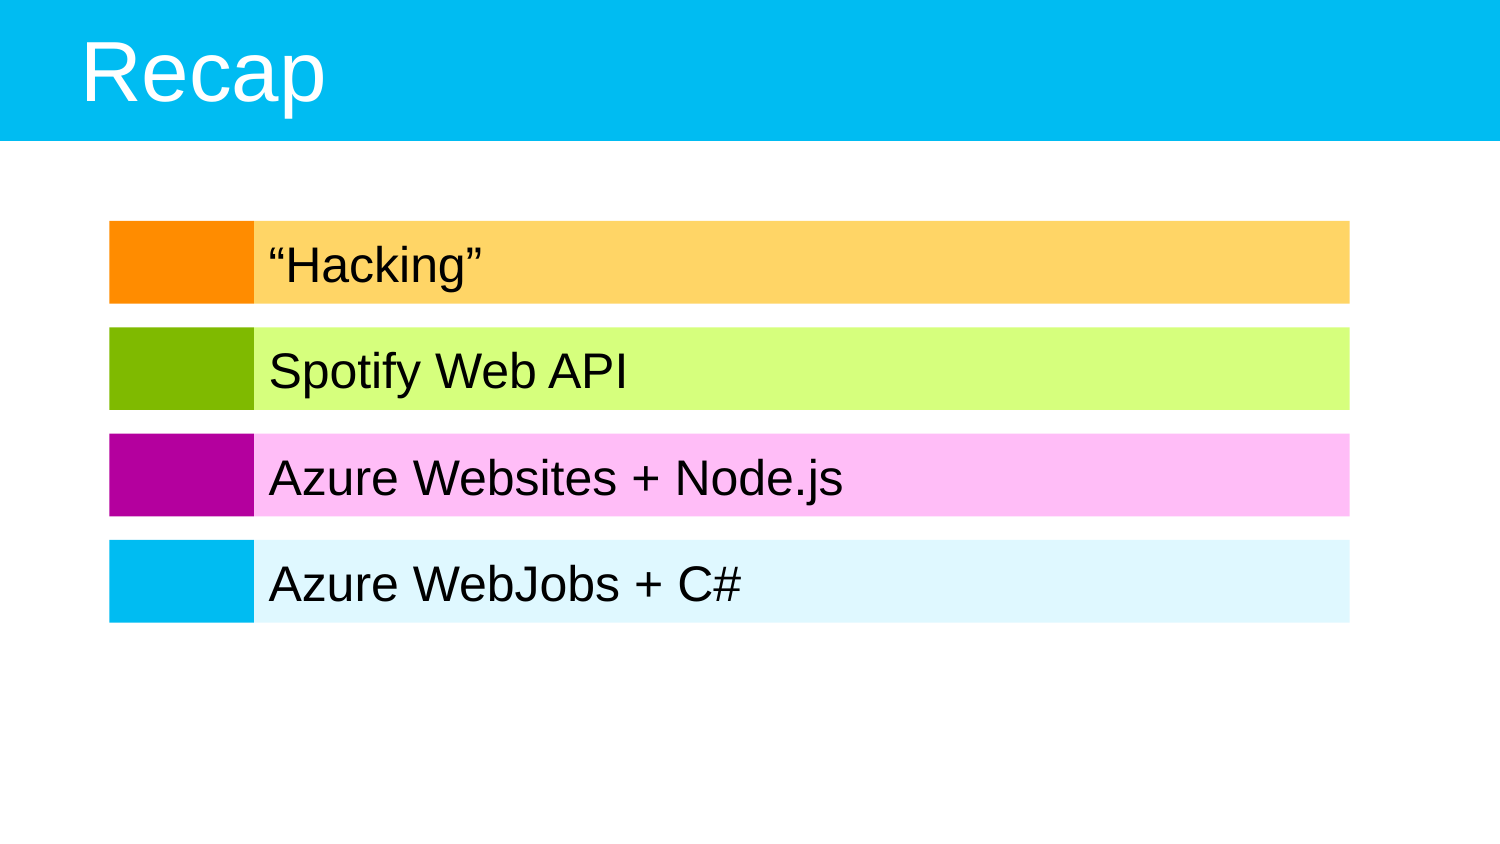

# Recap

“Hacking”

Spotify Web API

Azure Websites + Node.js

Azure WebJobs + C#